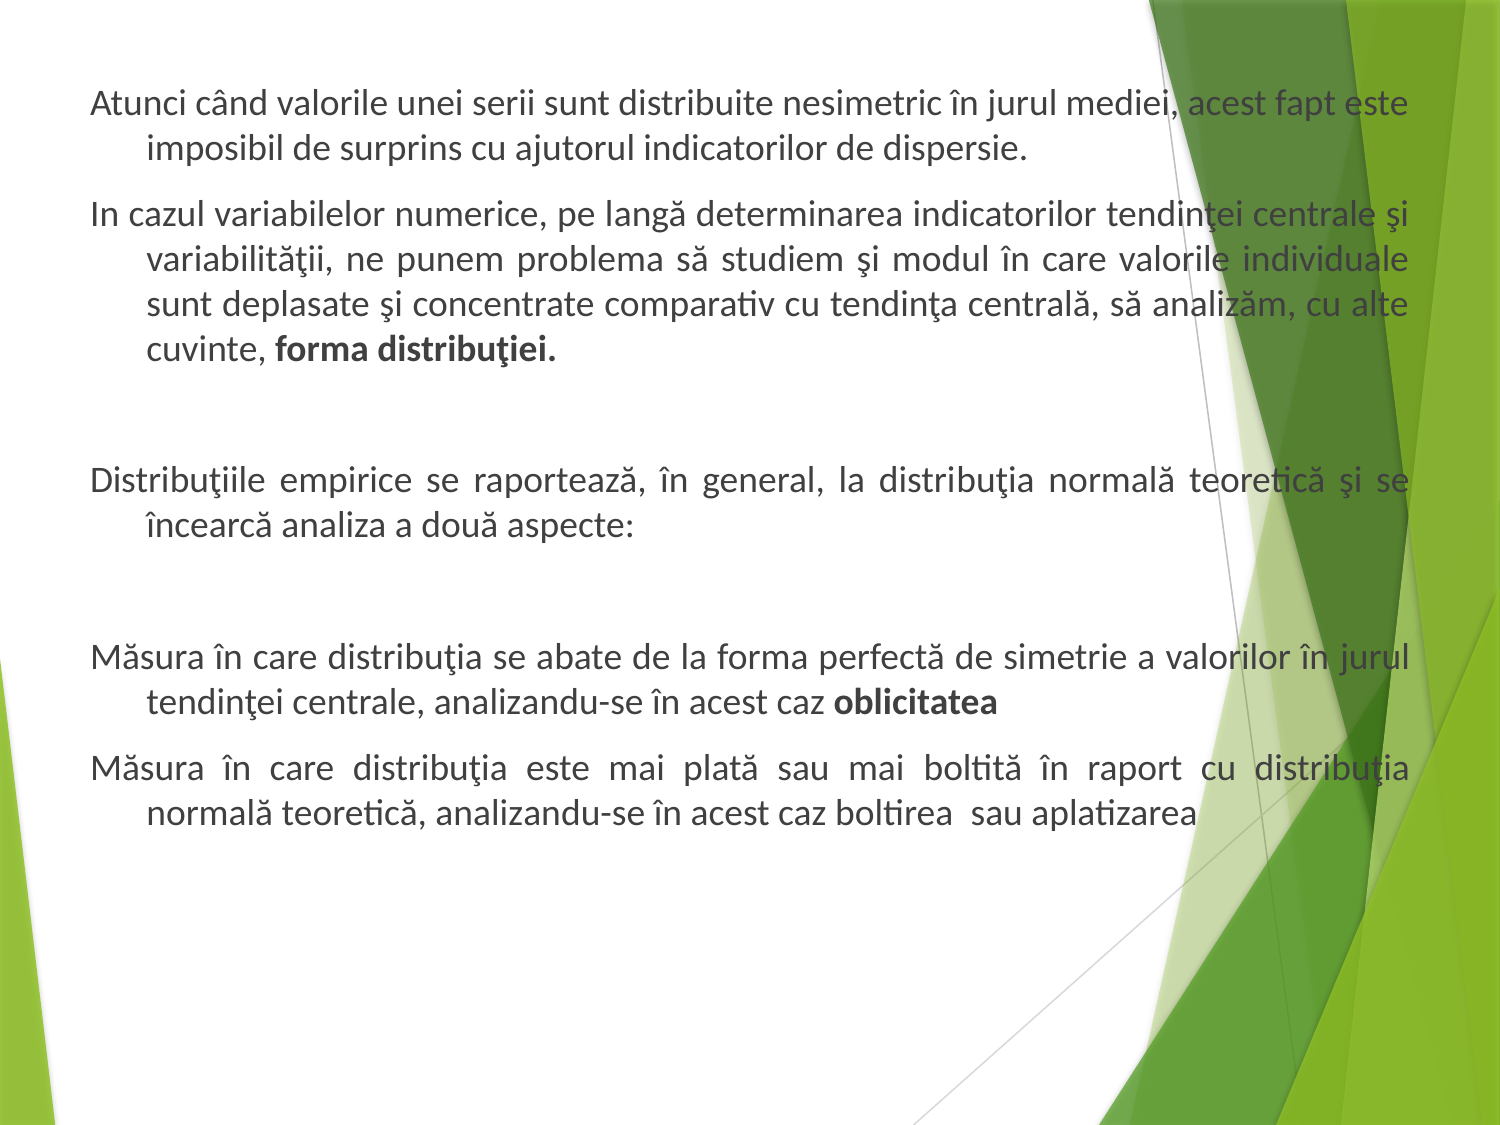

Atunci când valorile unei serii sunt distribuite nesimetric în jurul mediei, acest fapt este imposibil de surprins cu ajutorul indicatorilor de dispersie.
In cazul variabilelor numerice, pe langă determinarea indicatorilor tendinţei centrale şi variabilităţii, ne punem problema să studiem şi modul în care valorile individuale sunt deplasate şi concentrate comparativ cu tendinţa centrală, să analizăm, cu alte cuvinte, forma distribuţiei.

Distribuţiile empirice se raportează, în general, la distribuţia normală teoretică şi se încearcă analiza a două aspecte:

Măsura în care distribuţia se abate de la forma perfectă de simetrie a valorilor în jurul tendinţei centrale, analizandu-se în acest caz oblicitatea
Măsura în care distribuţia este mai plată sau mai boltită în raport cu distribuţia normală teoretică, analizandu-se în acest caz boltirea  sau aplatizarea